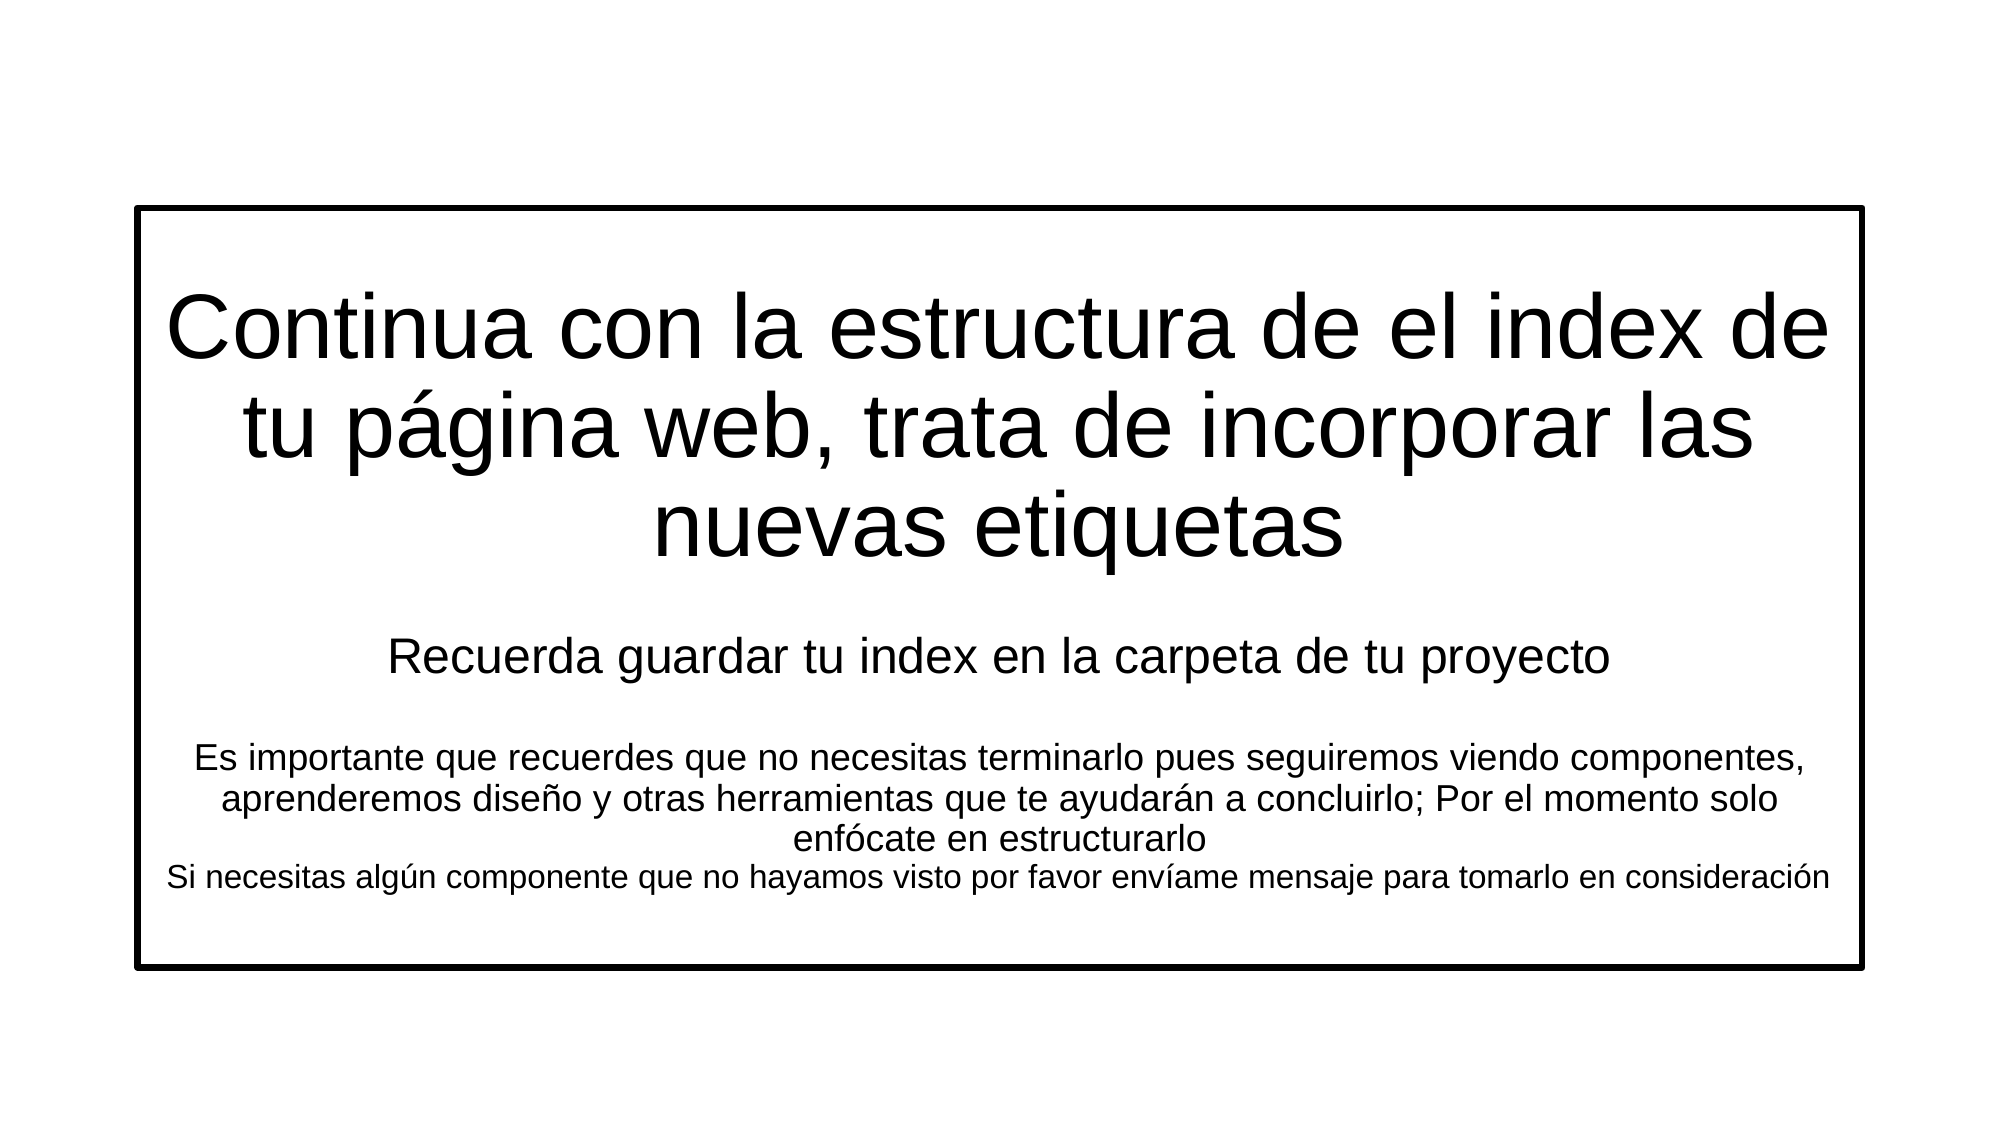

Continua con la estructura de el index de tu página web, trata de incorporar las nuevas etiquetas

Recuerda guardar tu index en la carpeta de tu proyecto

Es importante que recuerdes que no necesitas terminarlo pues seguiremos viendo componentes, aprenderemos diseño y otras herramientas que te ayudarán a concluirlo; Por el momento solo enfócate en estructurarlo
Si necesitas algún componente que no hayamos visto por favor envíame mensaje para tomarlo en consideración